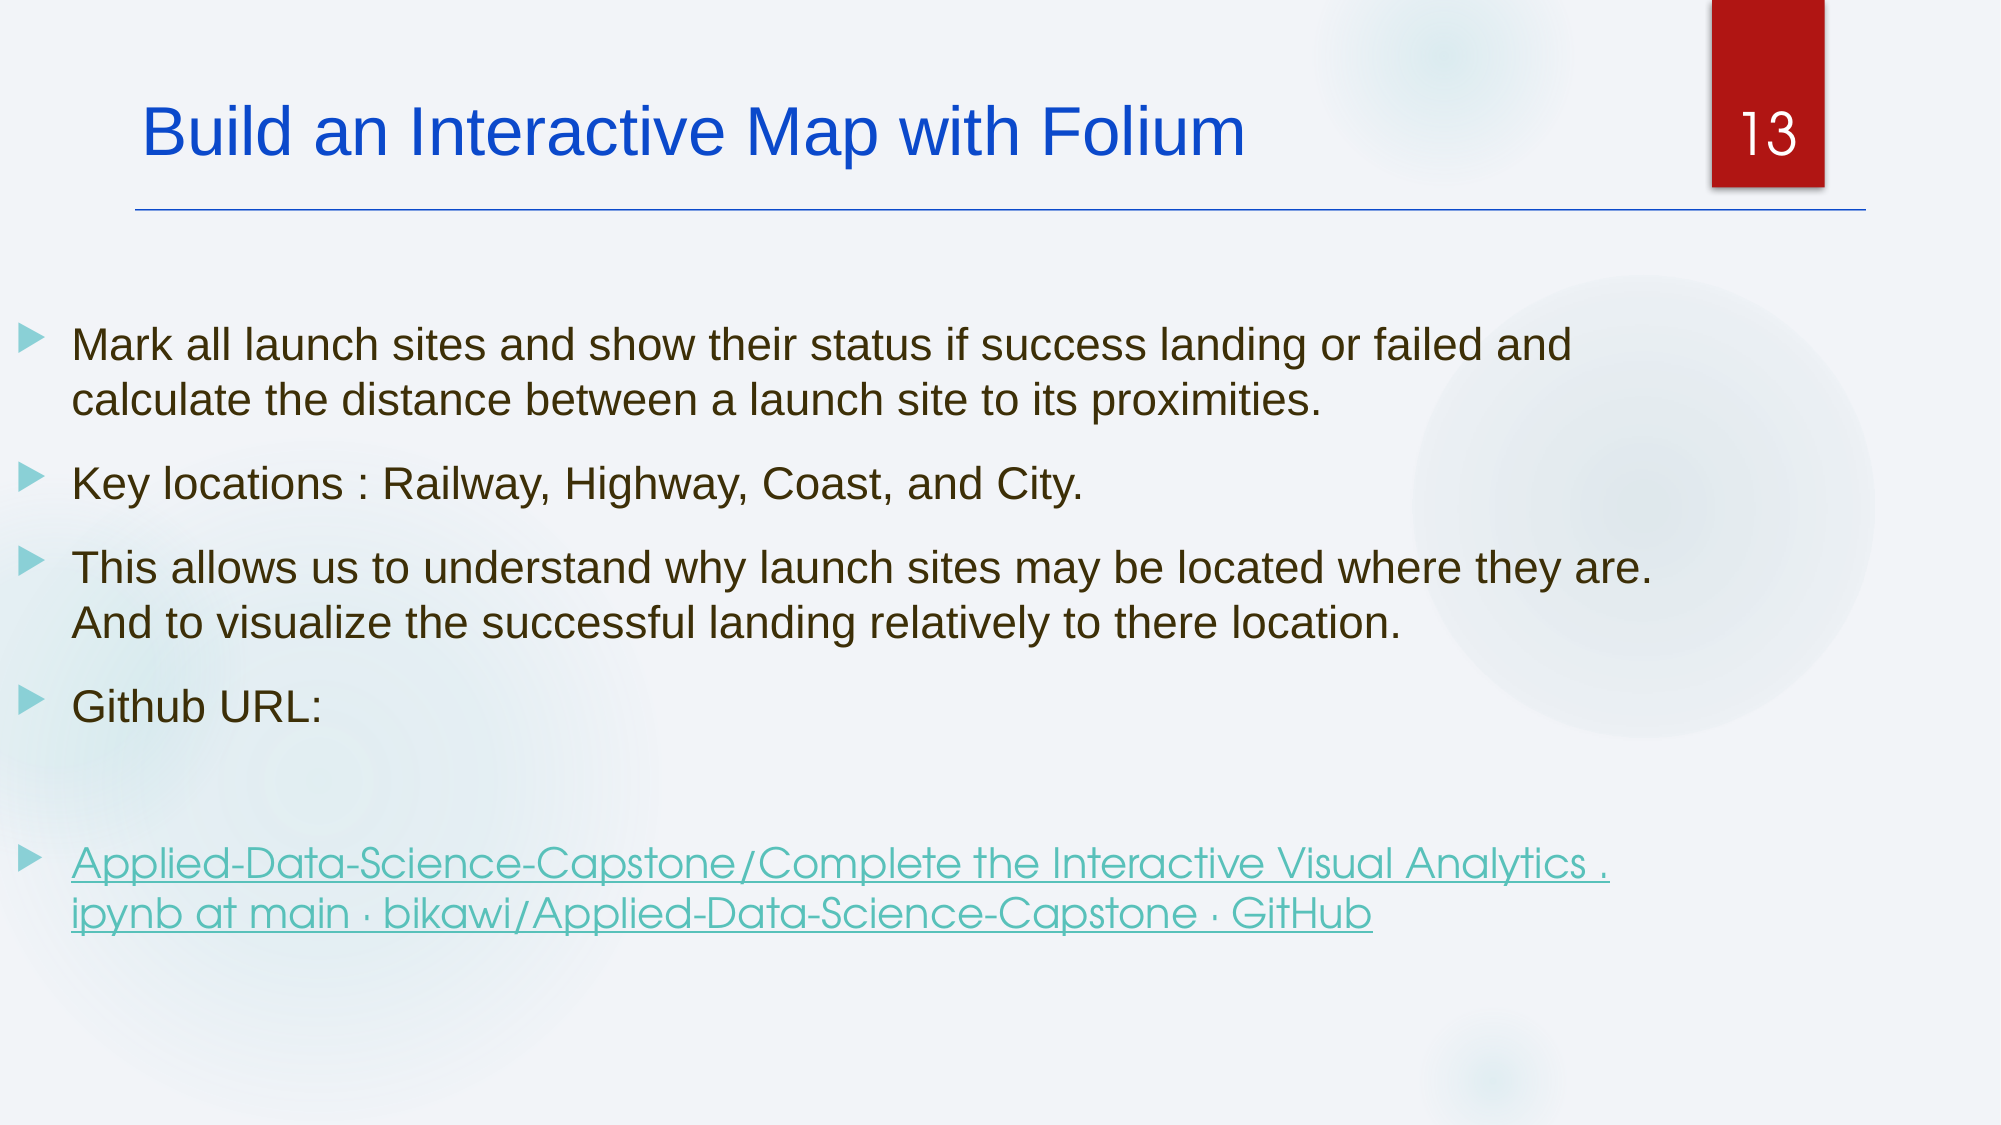

13
Build an Interactive Map with Folium
Mark all launch sites and show their status if success landing or failed and calculate the distance between a launch site to its proximities.
Key locations : Railway, Highway, Coast, and City.
This allows us to understand why launch sites may be located where they are. And to visualize the successful landing relatively to there location.
Github URL:

Applied-Data-Science-Capstone/Complete the Interactive Visual Analytics .ipynb at main · bikawi/Applied-Data-Science-Capstone · GitHub